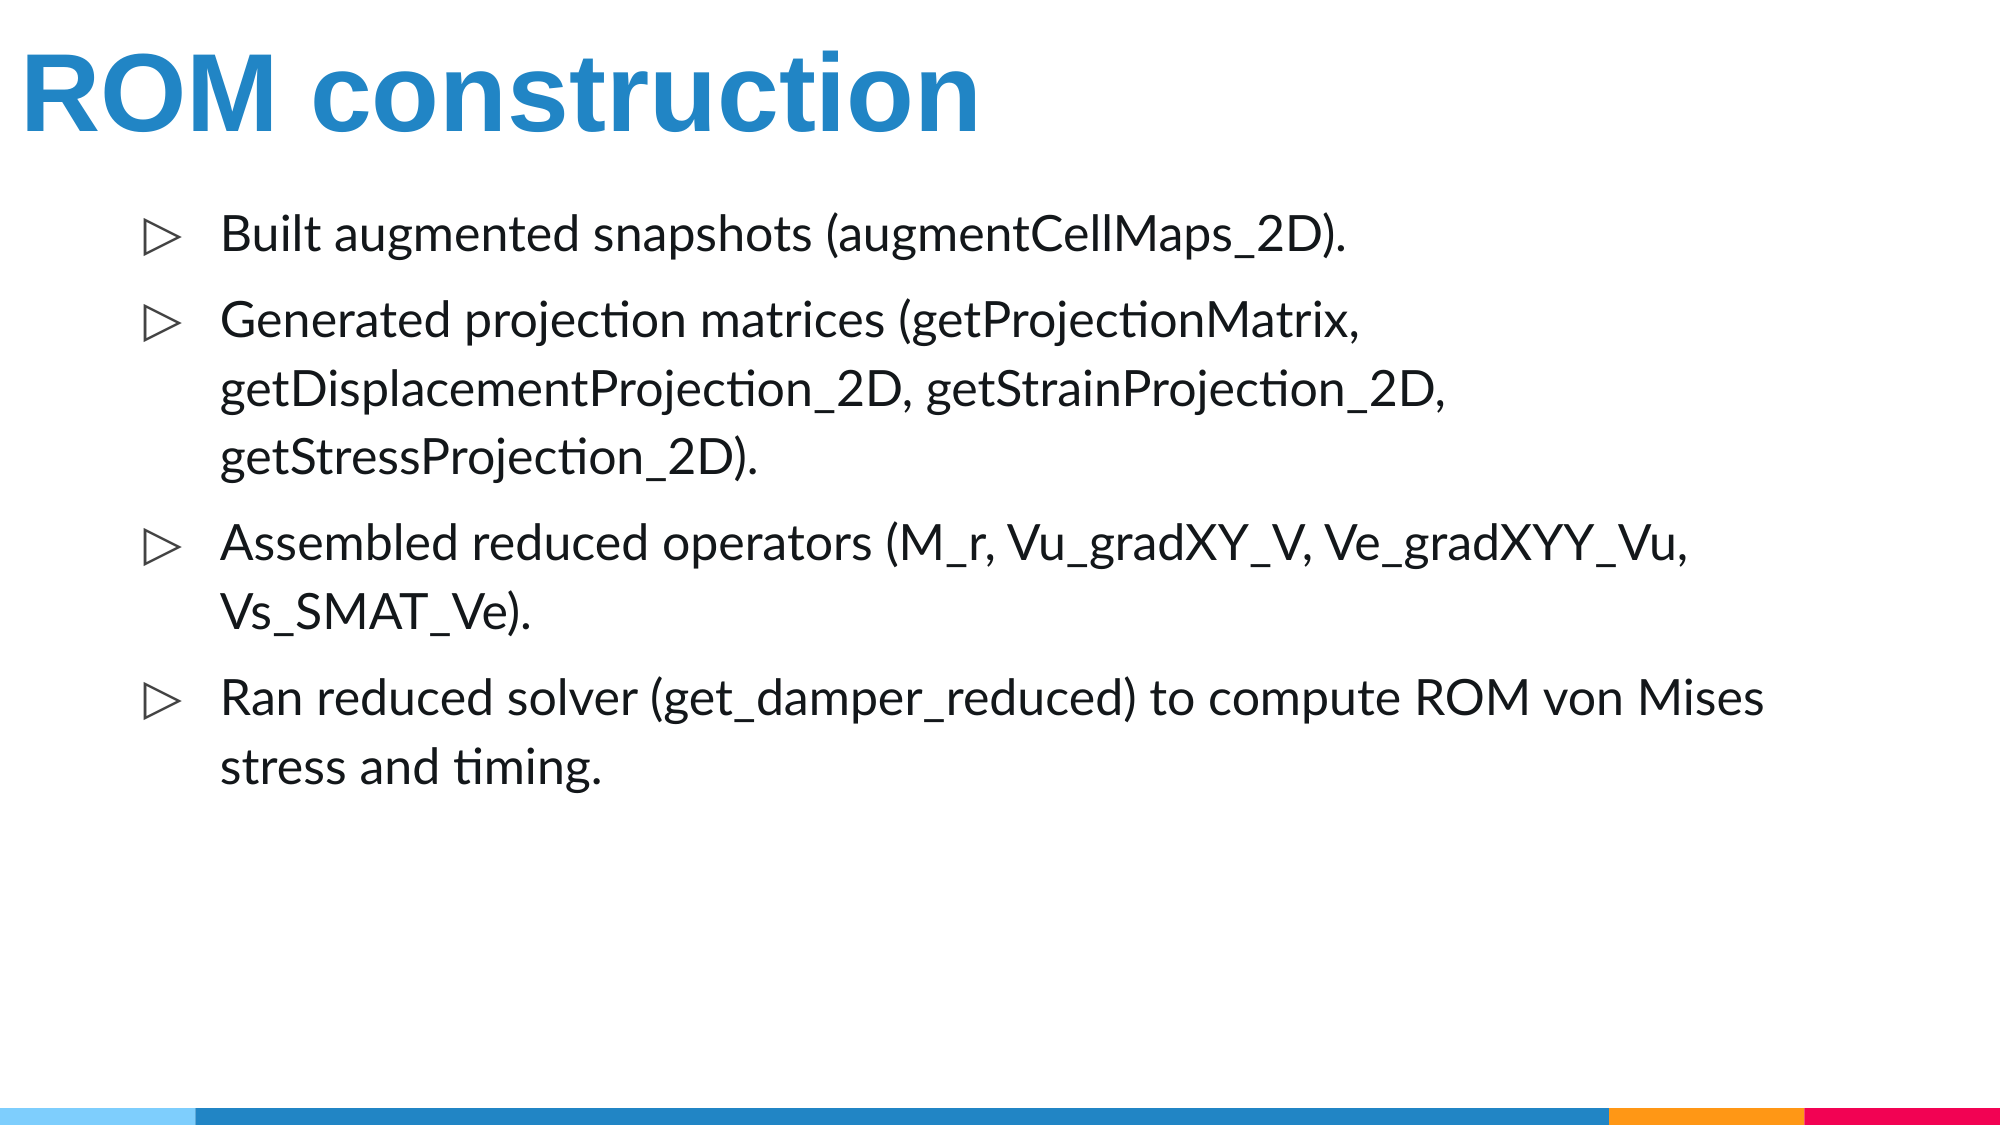

ROM construction
Built augmented snapshots (augmentCellMaps_2D).
Generated projection matrices (getProjectionMatrix, getDisplacementProjection_2D, getStrainProjection_2D, getStressProjection_2D).
Assembled reduced operators (M_r, Vu_gradXY_V, Ve_gradXYY_Vu, Vs_SMAT_Ve).
Ran reduced solver (get_damper_reduced) to compute ROM von Mises stress and timing.